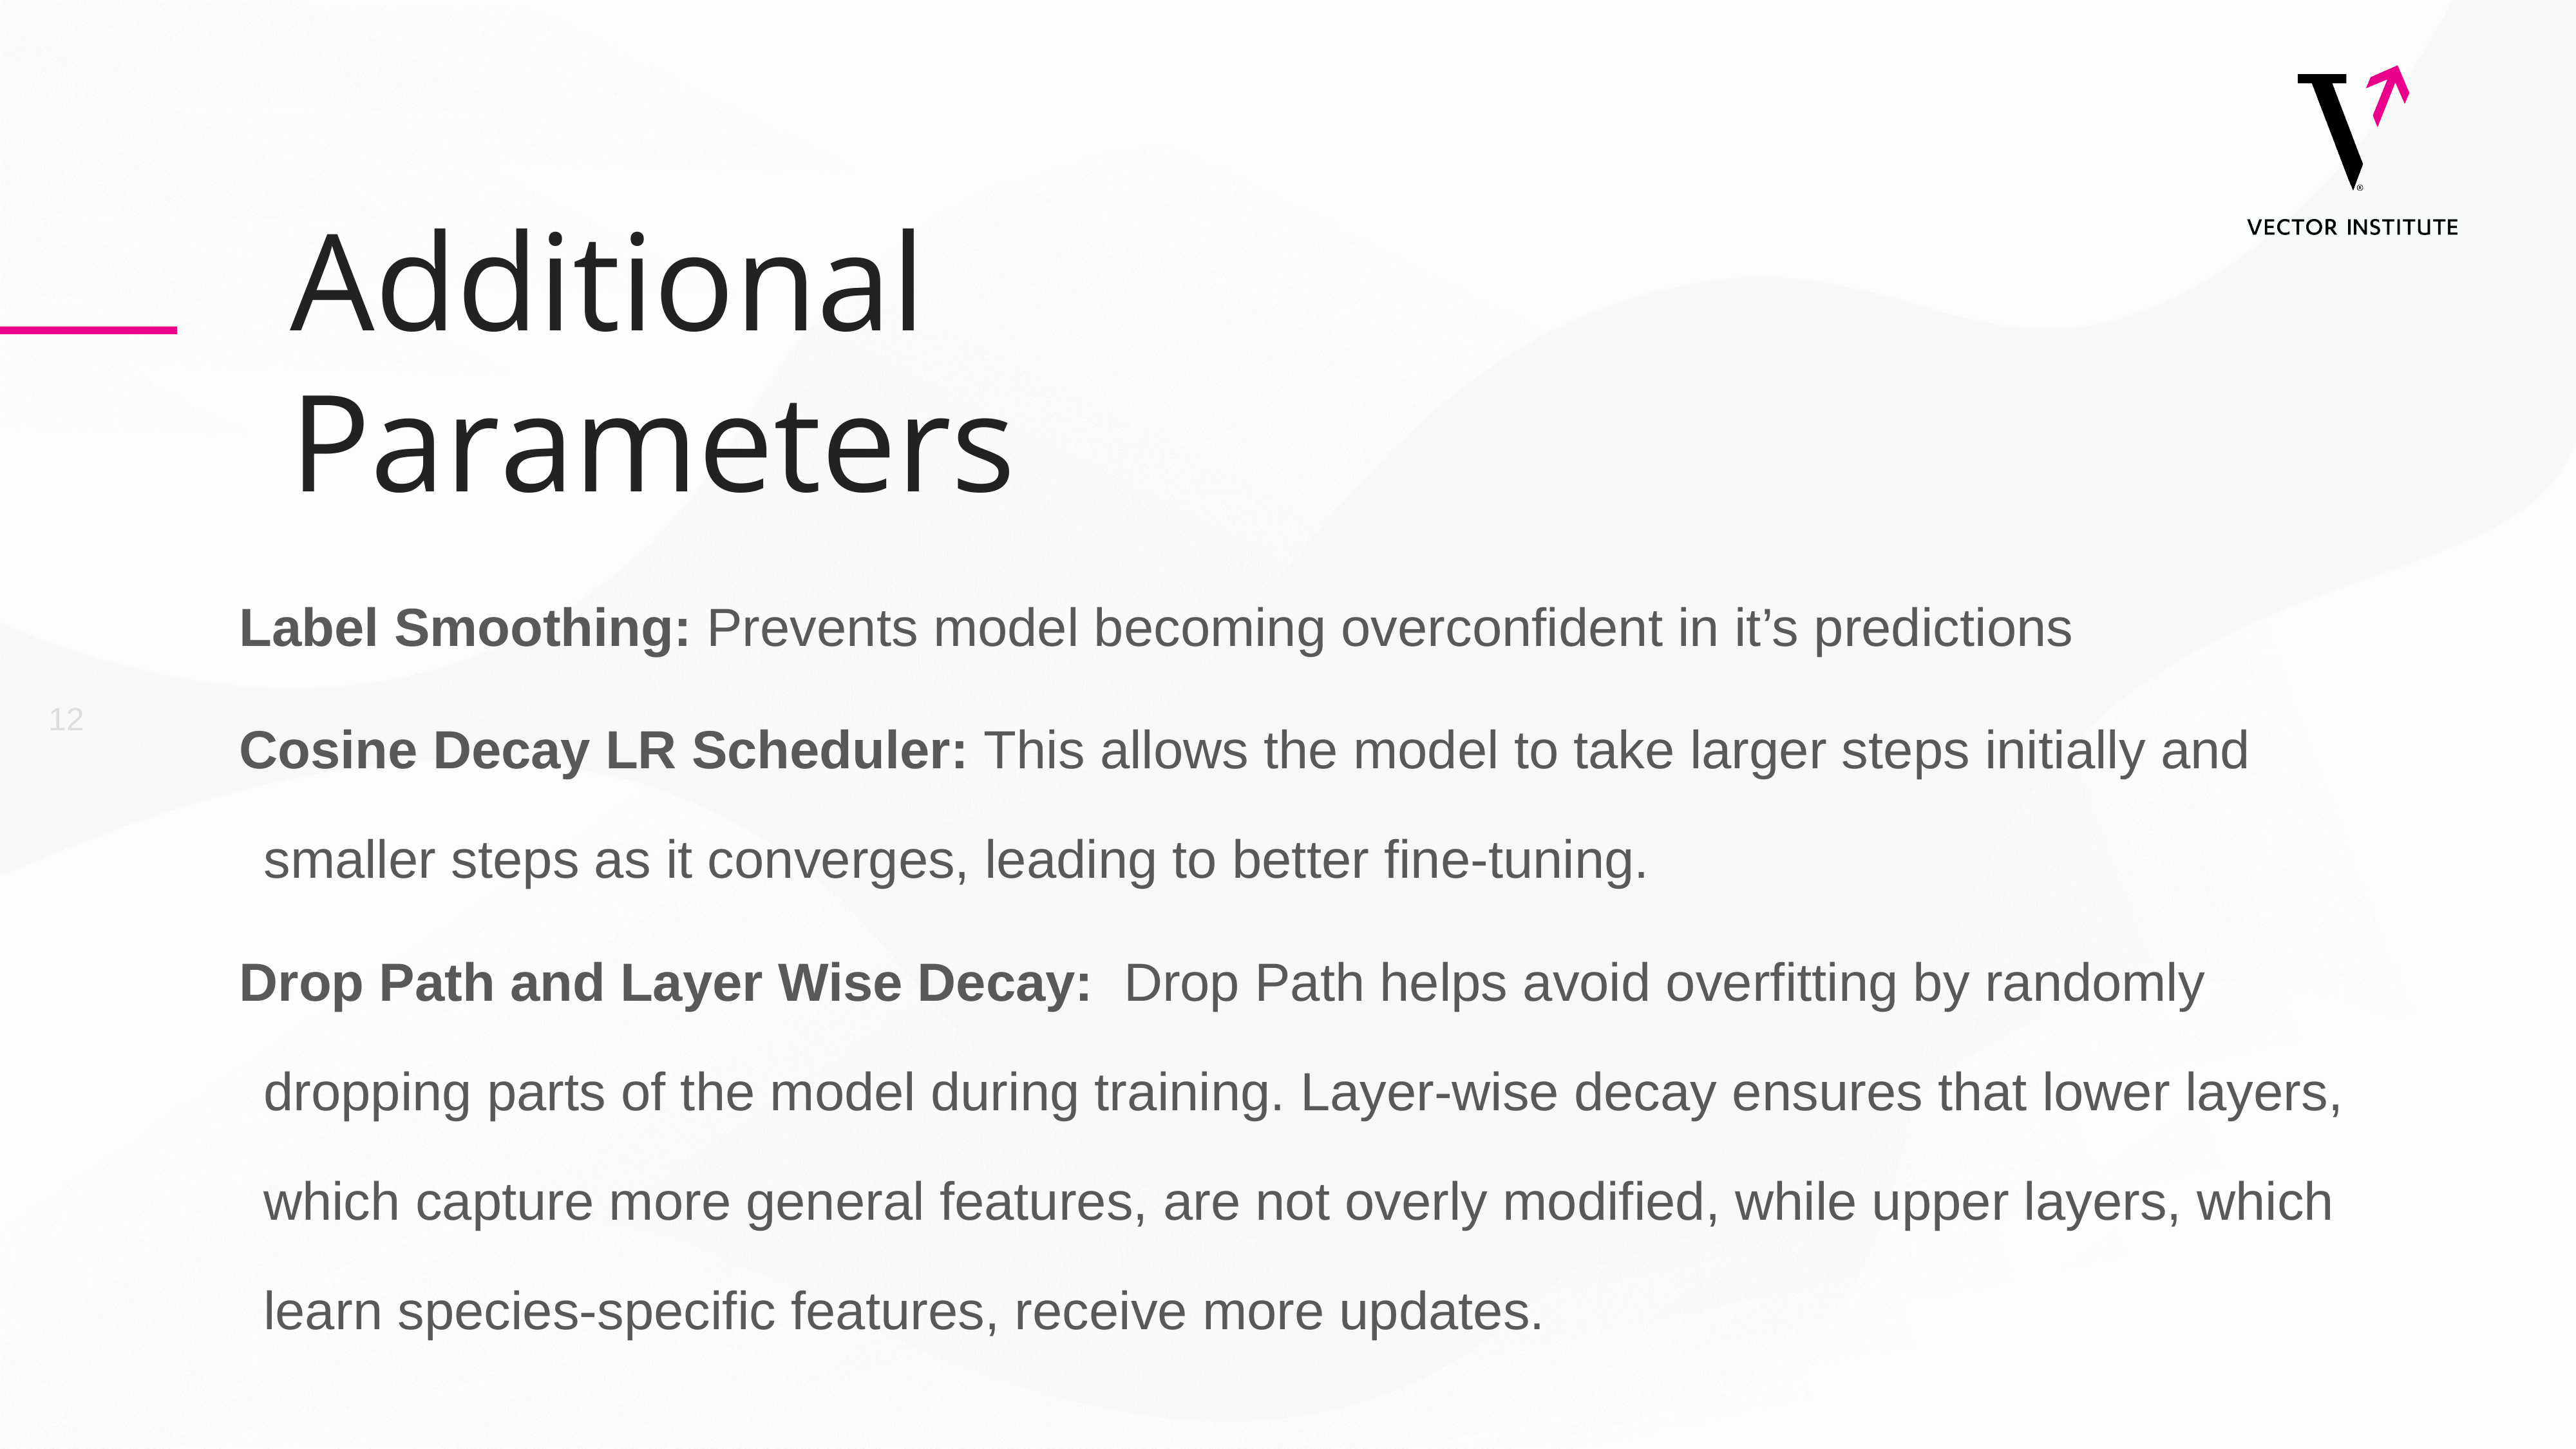

# Additional Parameters
Label Smoothing: Prevents model becoming overconfident in it’s predictions
Cosine Decay LR Scheduler: This allows the model to take larger steps initially and smaller steps as it converges, leading to better fine-tuning.
Drop Path and Layer Wise Decay:  Drop Path helps avoid overfitting by randomly dropping parts of the model during training. Layer-wise decay ensures that lower layers, which capture more general features, are not overly modified, while upper layers, which learn species-specific features, receive more updates.
12